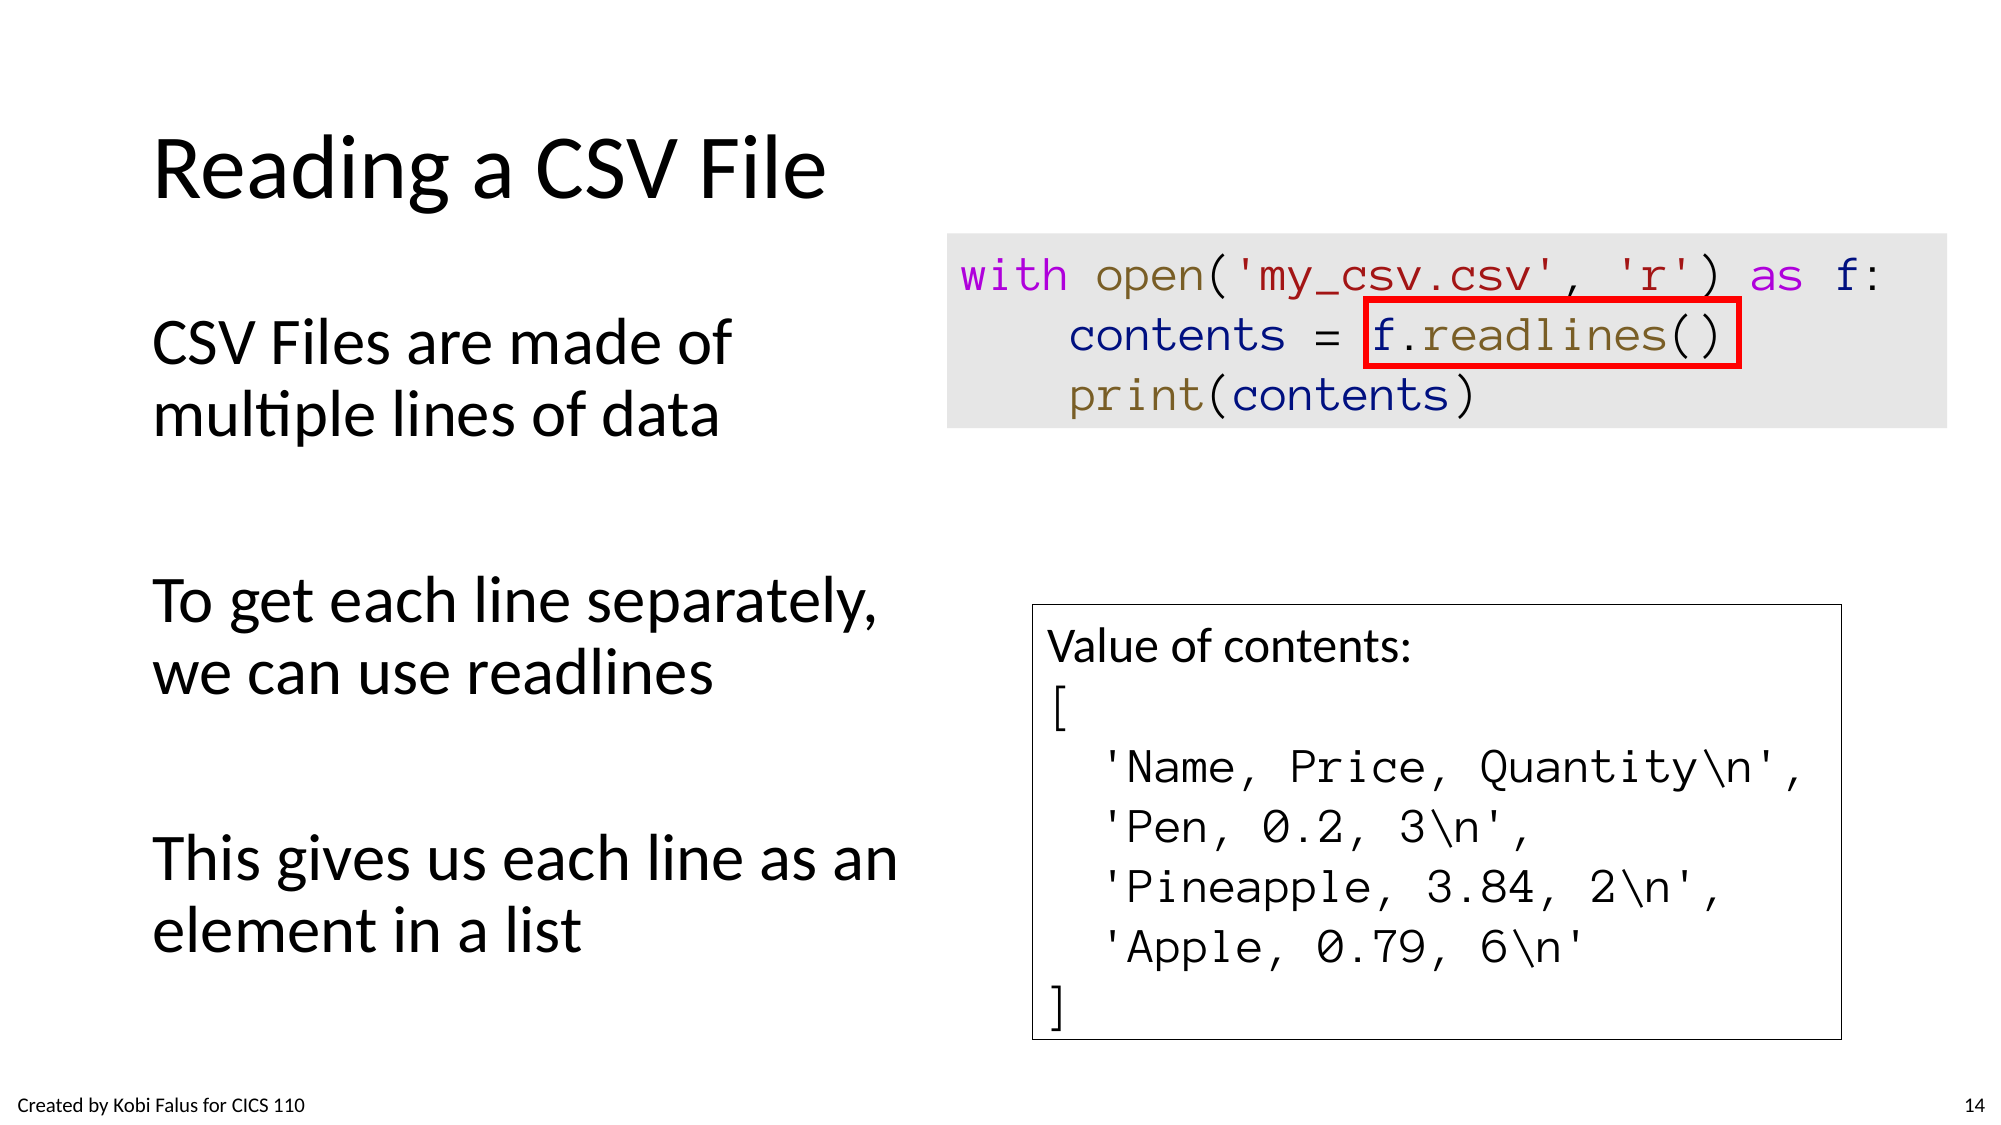

# Reading a CSV File
with open('my_csv.csv', 'r') as f:
    contents = f.readlines()
    print(contents)
CSV Files are made of multiple lines of data

To get each line separately, we can use readlines

This gives us each line as an element in a list

Value of contents:
[
  'Name, Price, Quantity\n',
  'Pen, 0.2, 3\n',
  'Pineapple, 3.84, 2\n',
  'Apple, 0.79, 6\n'
]